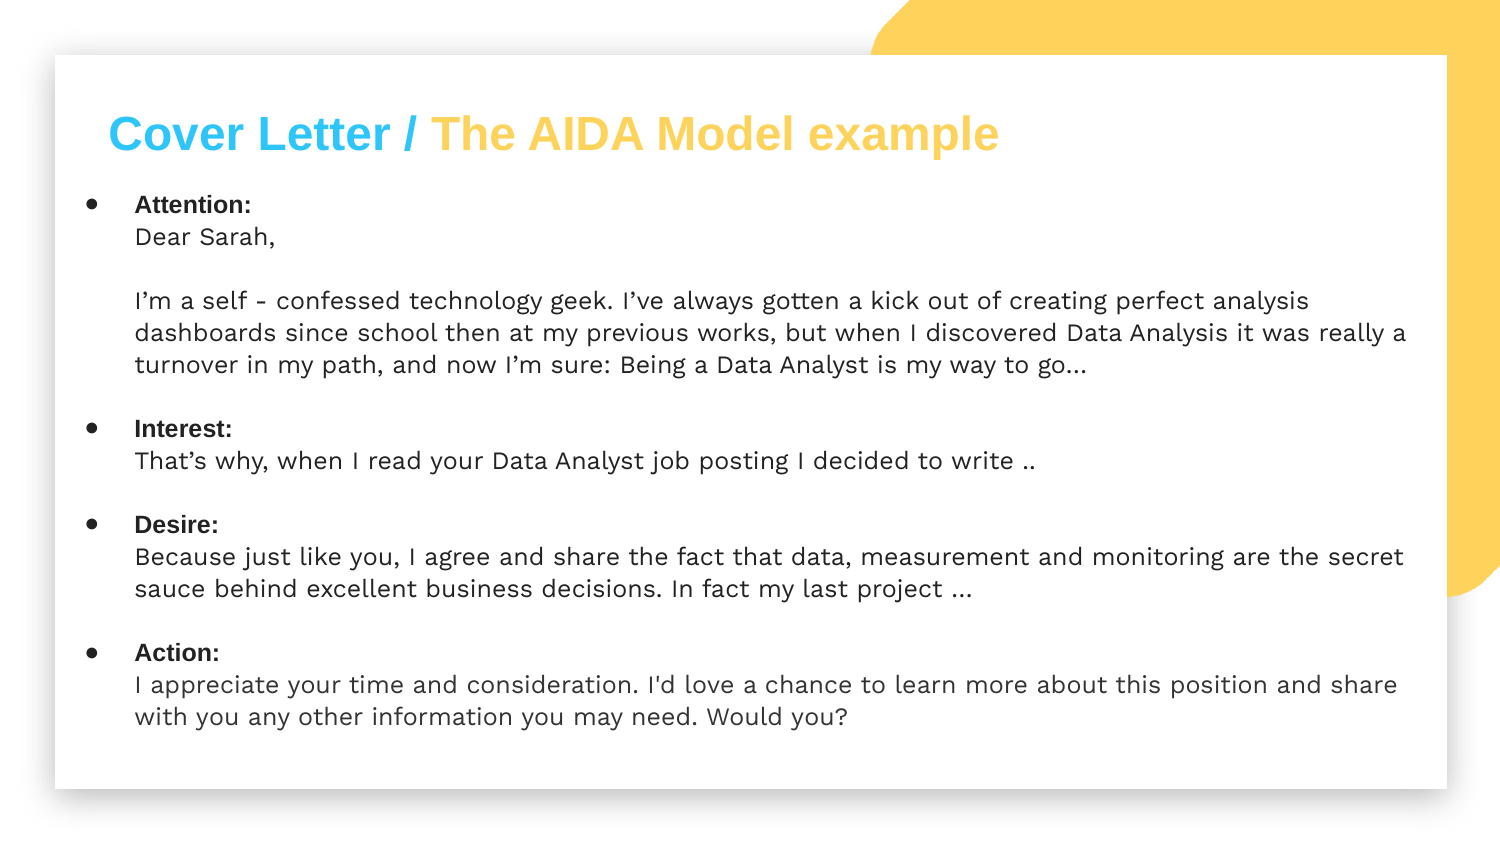

Cover Letter / The AIDA Model example

Attention:
Dear Sarah,
I’m a self - confessed technology geek. I’ve always gotten a kick out of creating perfect analysis dashboards since school then at my previous works, but when I discovered Data Analysis it was really a turnover in my path, and now I’m sure: Being a Data Analyst is my way to go…

Interest:
That’s why, when I read your Data Analyst job posting I decided to write ..

Desire:
Because just like you, I agree and share the fact that data, measurement and monitoring are the secret sauce behind excellent business decisions. In fact my last project …

Action:
I appreciate your time and consideration. I'd love a chance to learn more about this position and share with you any other information you may need. Would you?